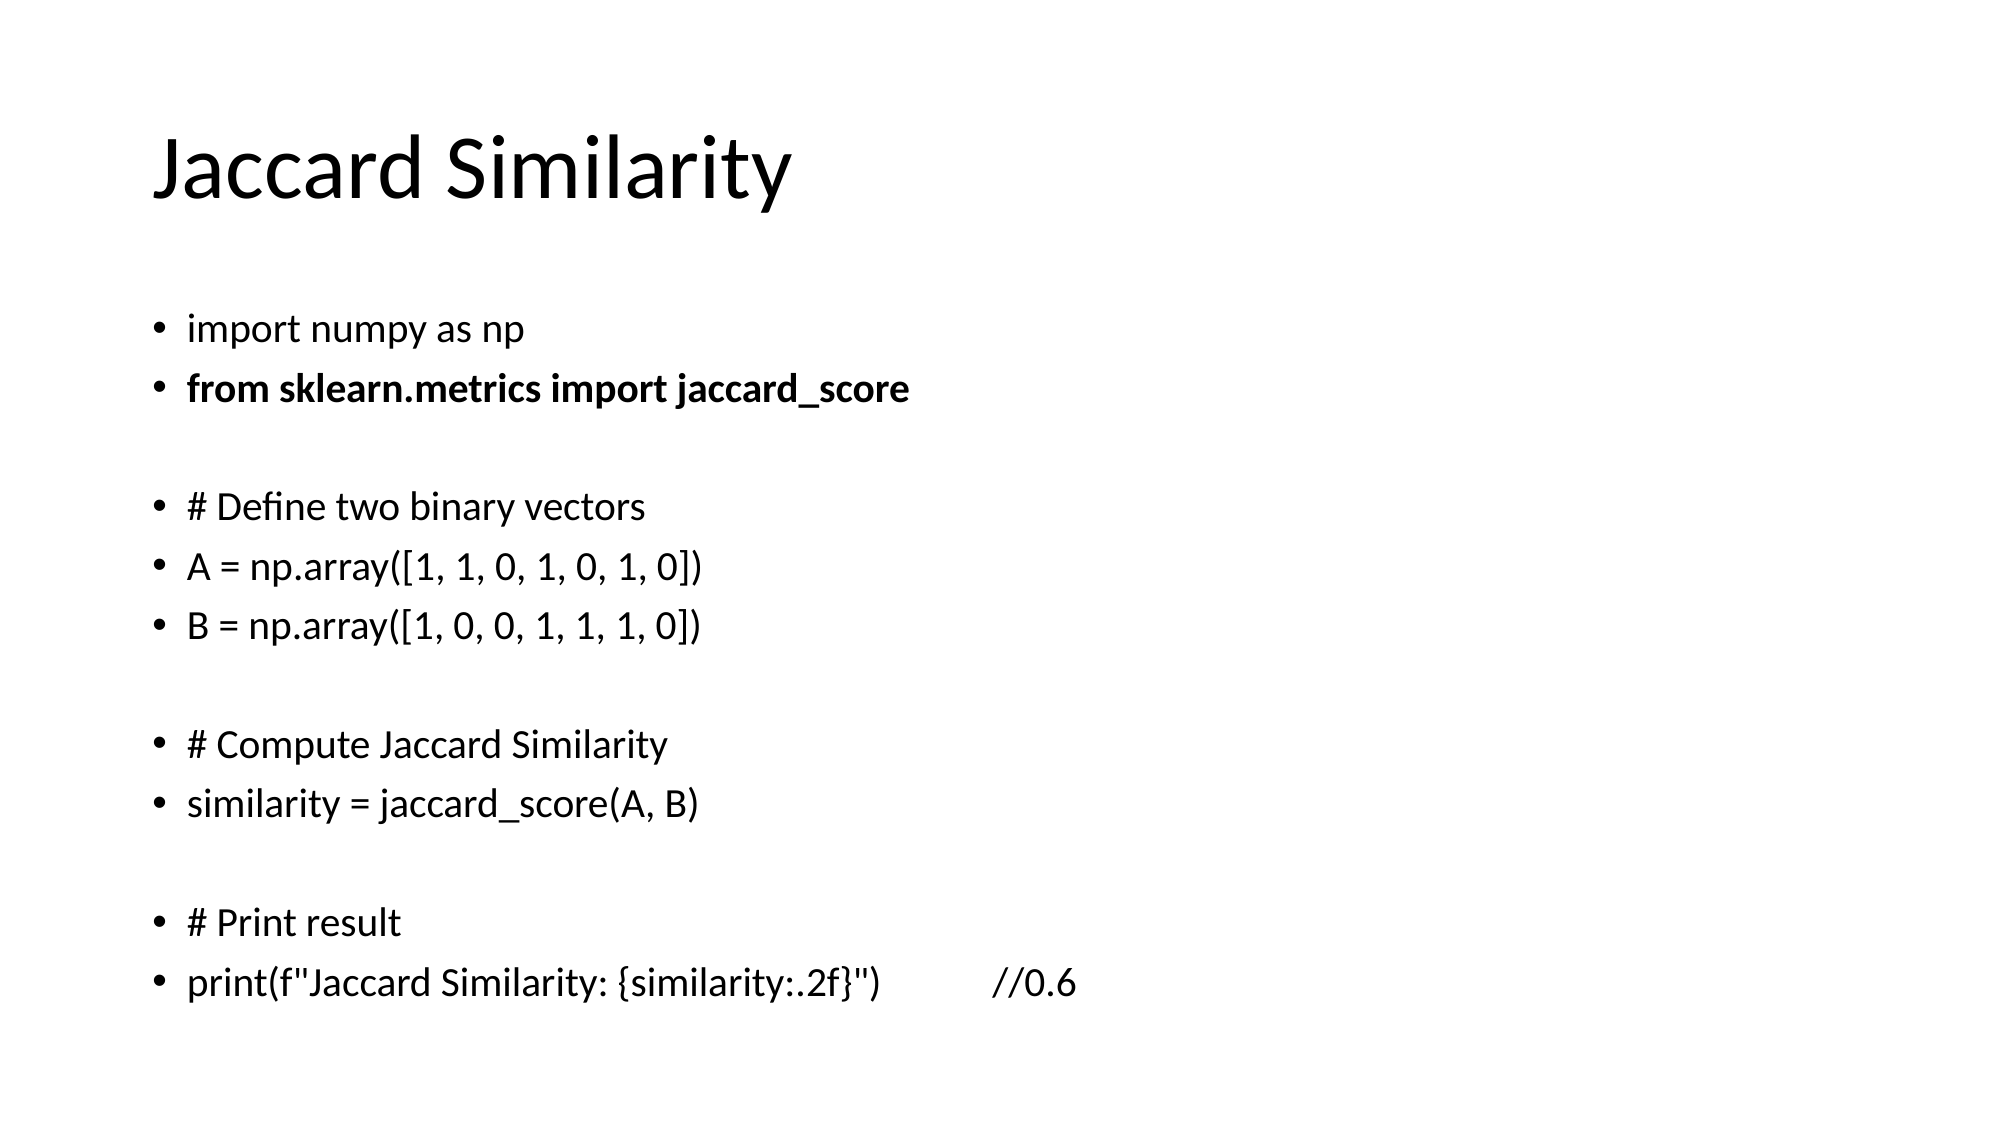

# Jaccard Similarity
import numpy as np
from sklearn.metrics import jaccard_score

# Define two binary vectors
A = np.array([1, 1, 0, 1, 0, 1, 0])
B = np.array([1, 0, 0, 1, 1, 1, 0])

# Compute Jaccard Similarity
similarity = jaccard_score(A, B)

# Print result
print(f"Jaccard Similarity: {similarity:.2f}")            //0.6